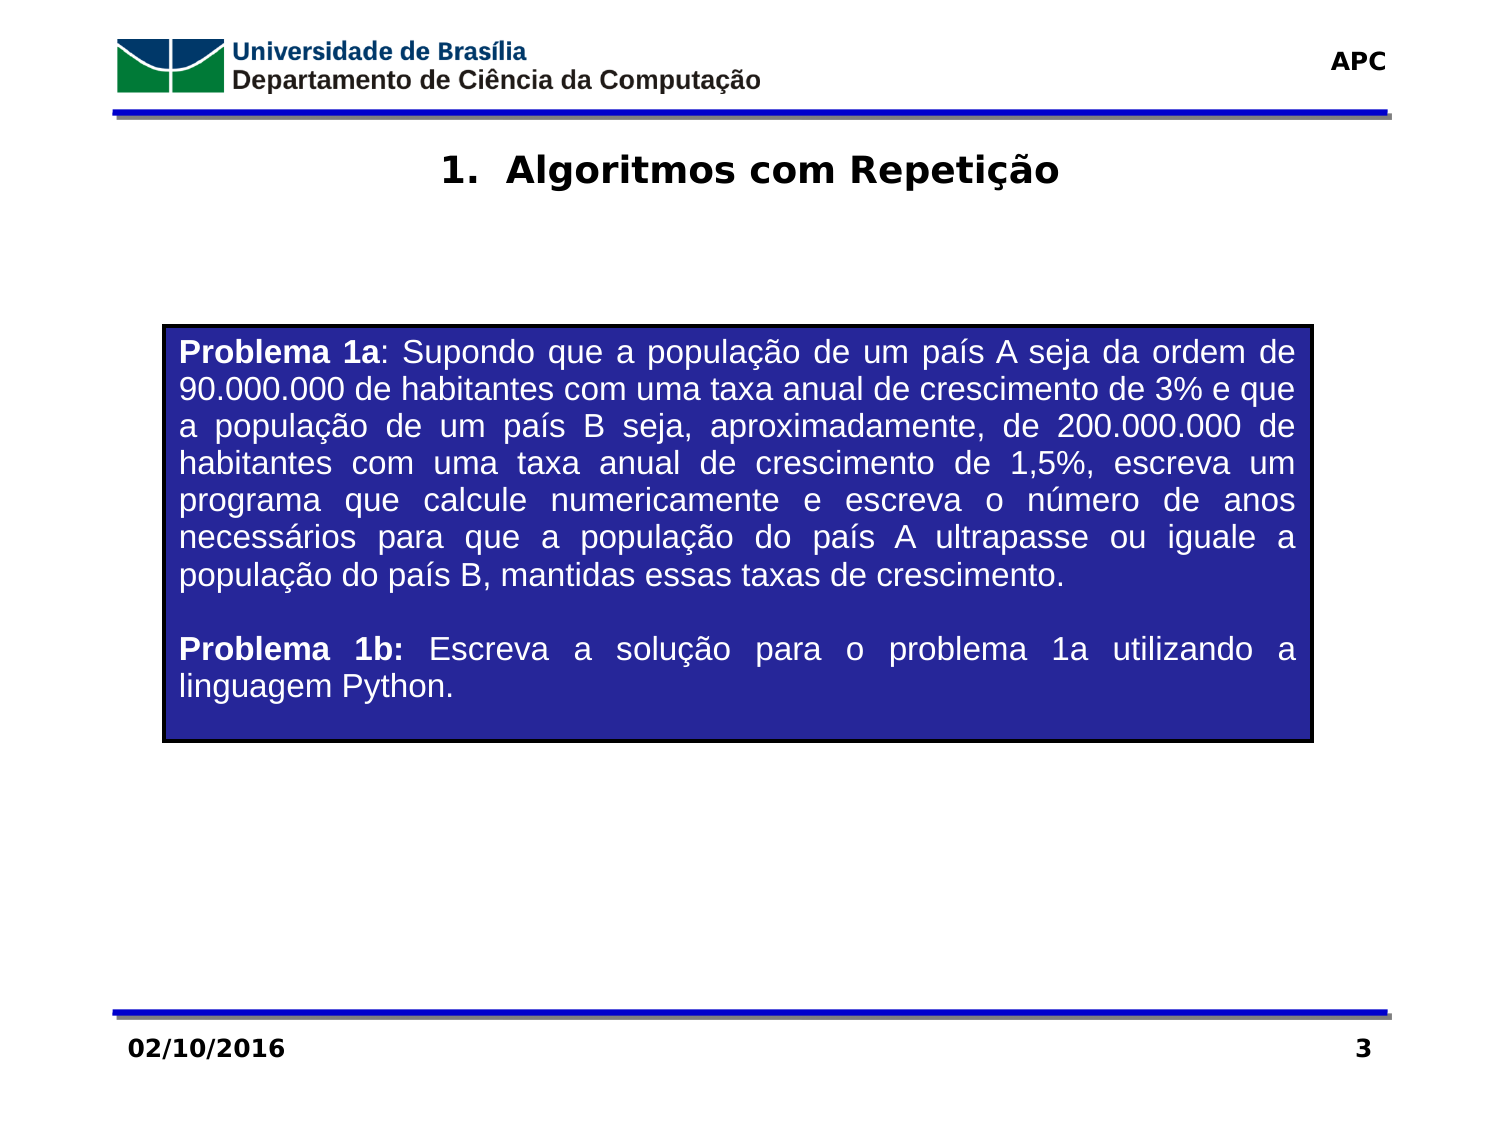

1.  Algoritmos com Repetição

| Problema 1a: Supondo que a população de um país A seja da ordem de 90.000.000 de habitantes com uma taxa anual de crescimento de 3% e que a população de um país B seja, aproximadamente, de 200.000.000 de habitantes com uma taxa anual de crescimento de 1,5%, escreva um programa que calcule numericamente e escreva o número de anos necessários para que a população do país A ultrapasse ou iguale a população do país B, mantidas essas taxas de crescimento. Problema 1b: Escreva a solução para o problema 1a utilizando a linguagem Python. |
| --- |
02/10/2016
3